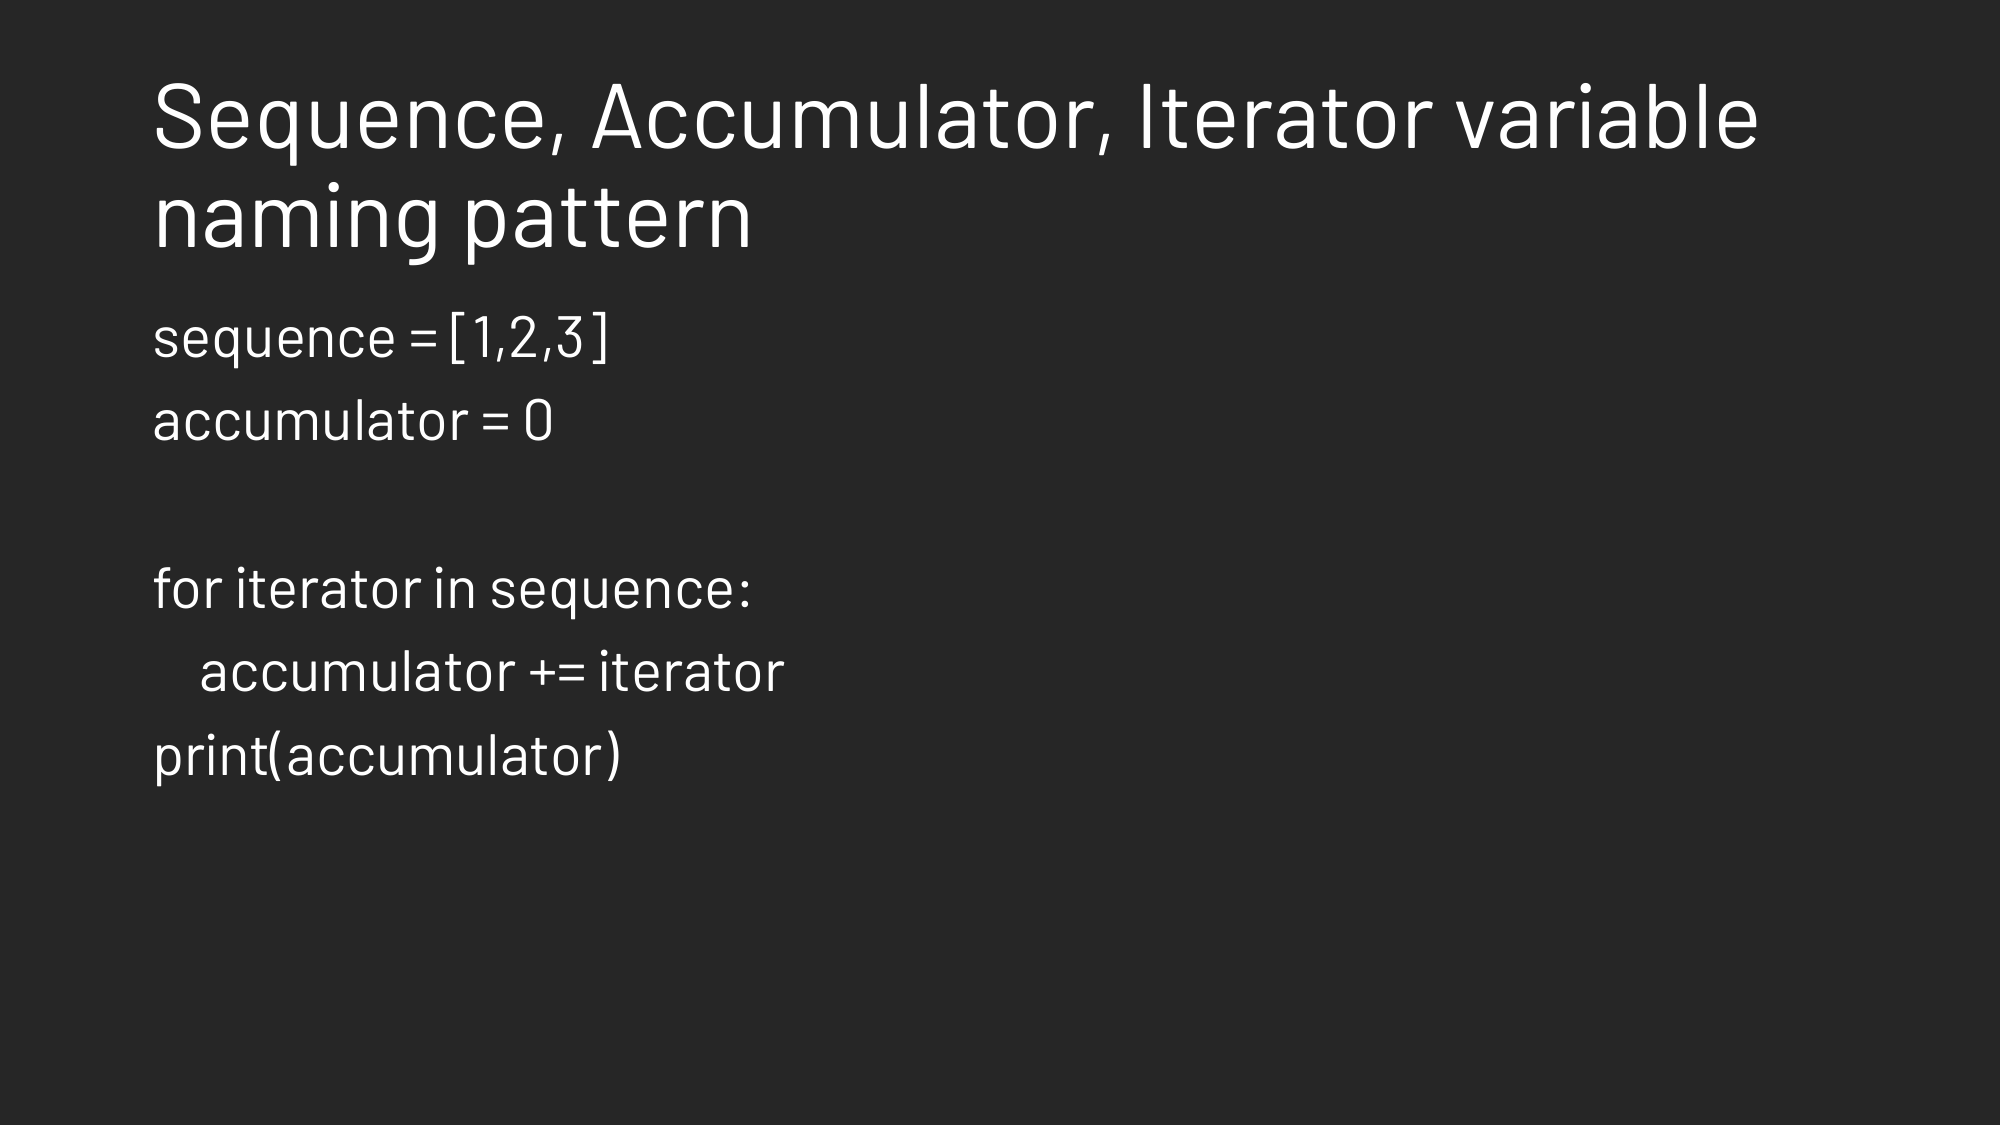

# Sequence, Accumulator, Iterator variable naming pattern
sequence = [1,2,3]
accumulator = 0

for iterator in sequence:
    accumulator += iterator
print(accumulator)